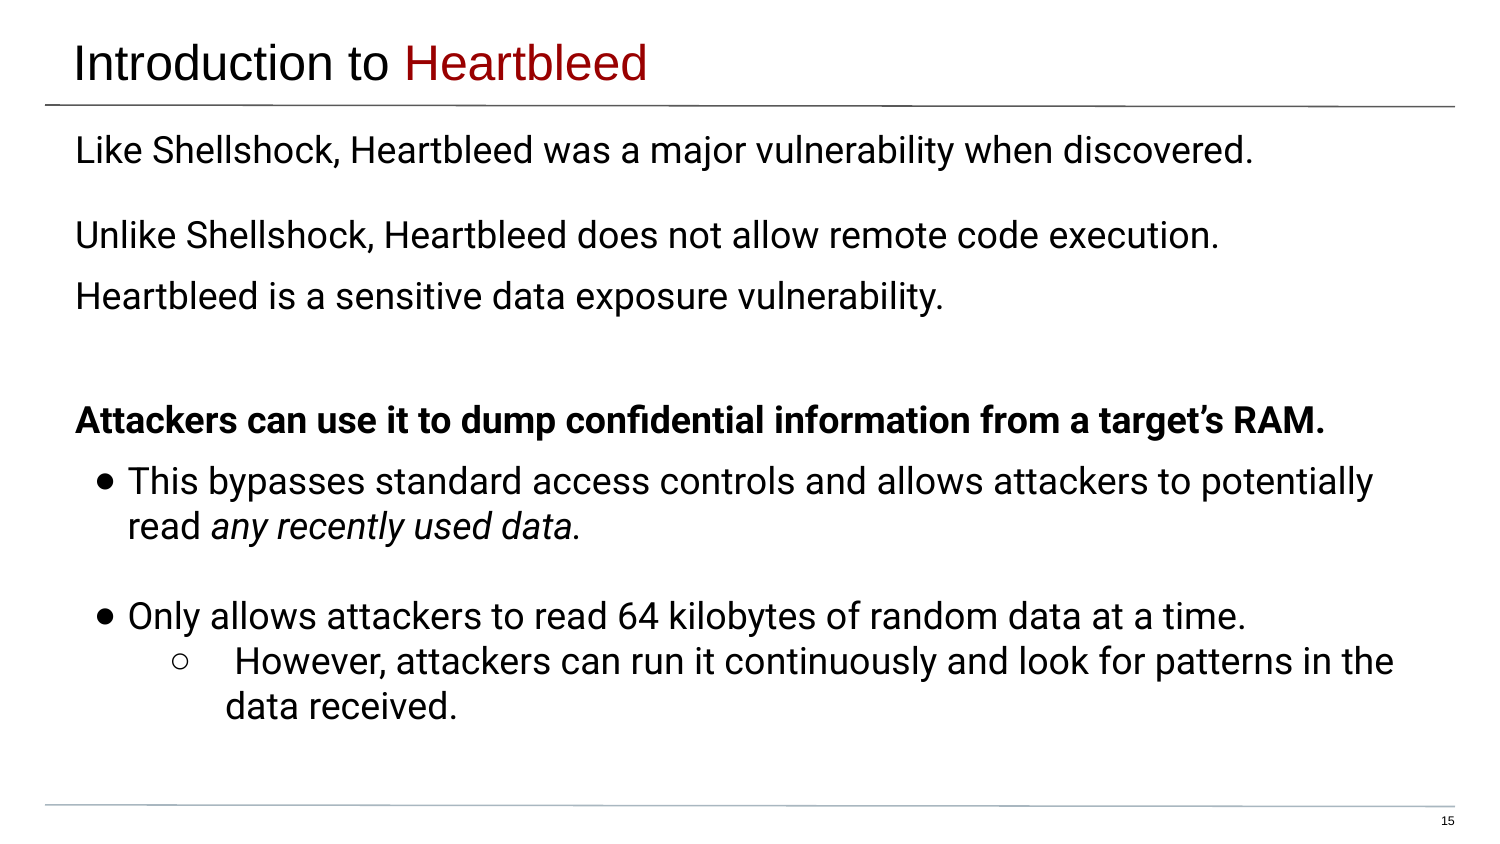

# Introduction to Heartbleed
Like Shellshock, Heartbleed was a major vulnerability when discovered.
Unlike Shellshock, Heartbleed does not allow remote code execution.
Heartbleed is a sensitive data exposure vulnerability.

Attackers can use it to dump confidential information from a target’s RAM.
This bypasses standard access controls and allows attackers to potentially read any recently used data.

Only allows attackers to read 64 kilobytes of random data at a time.
 However, attackers can run it continuously and look for patterns in the data received.

15